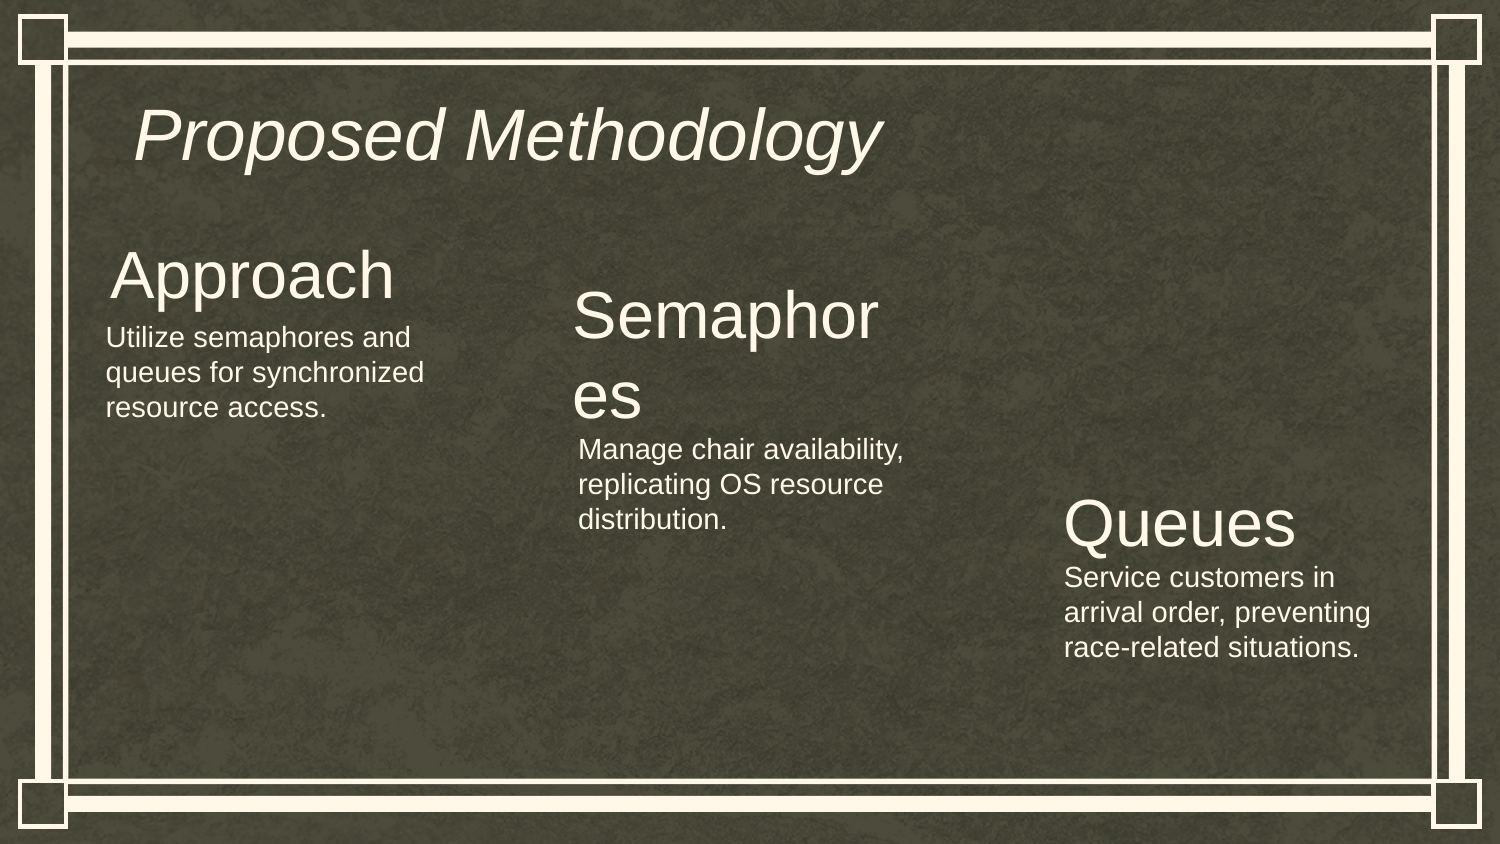

# Proposed Methodology
Approach
Utilize semaphores and queues for synchronized resource access.
Semaphores
Manage chair availability, replicating OS resource distribution.
Queues
Service customers in arrival order, preventing race-related situations.